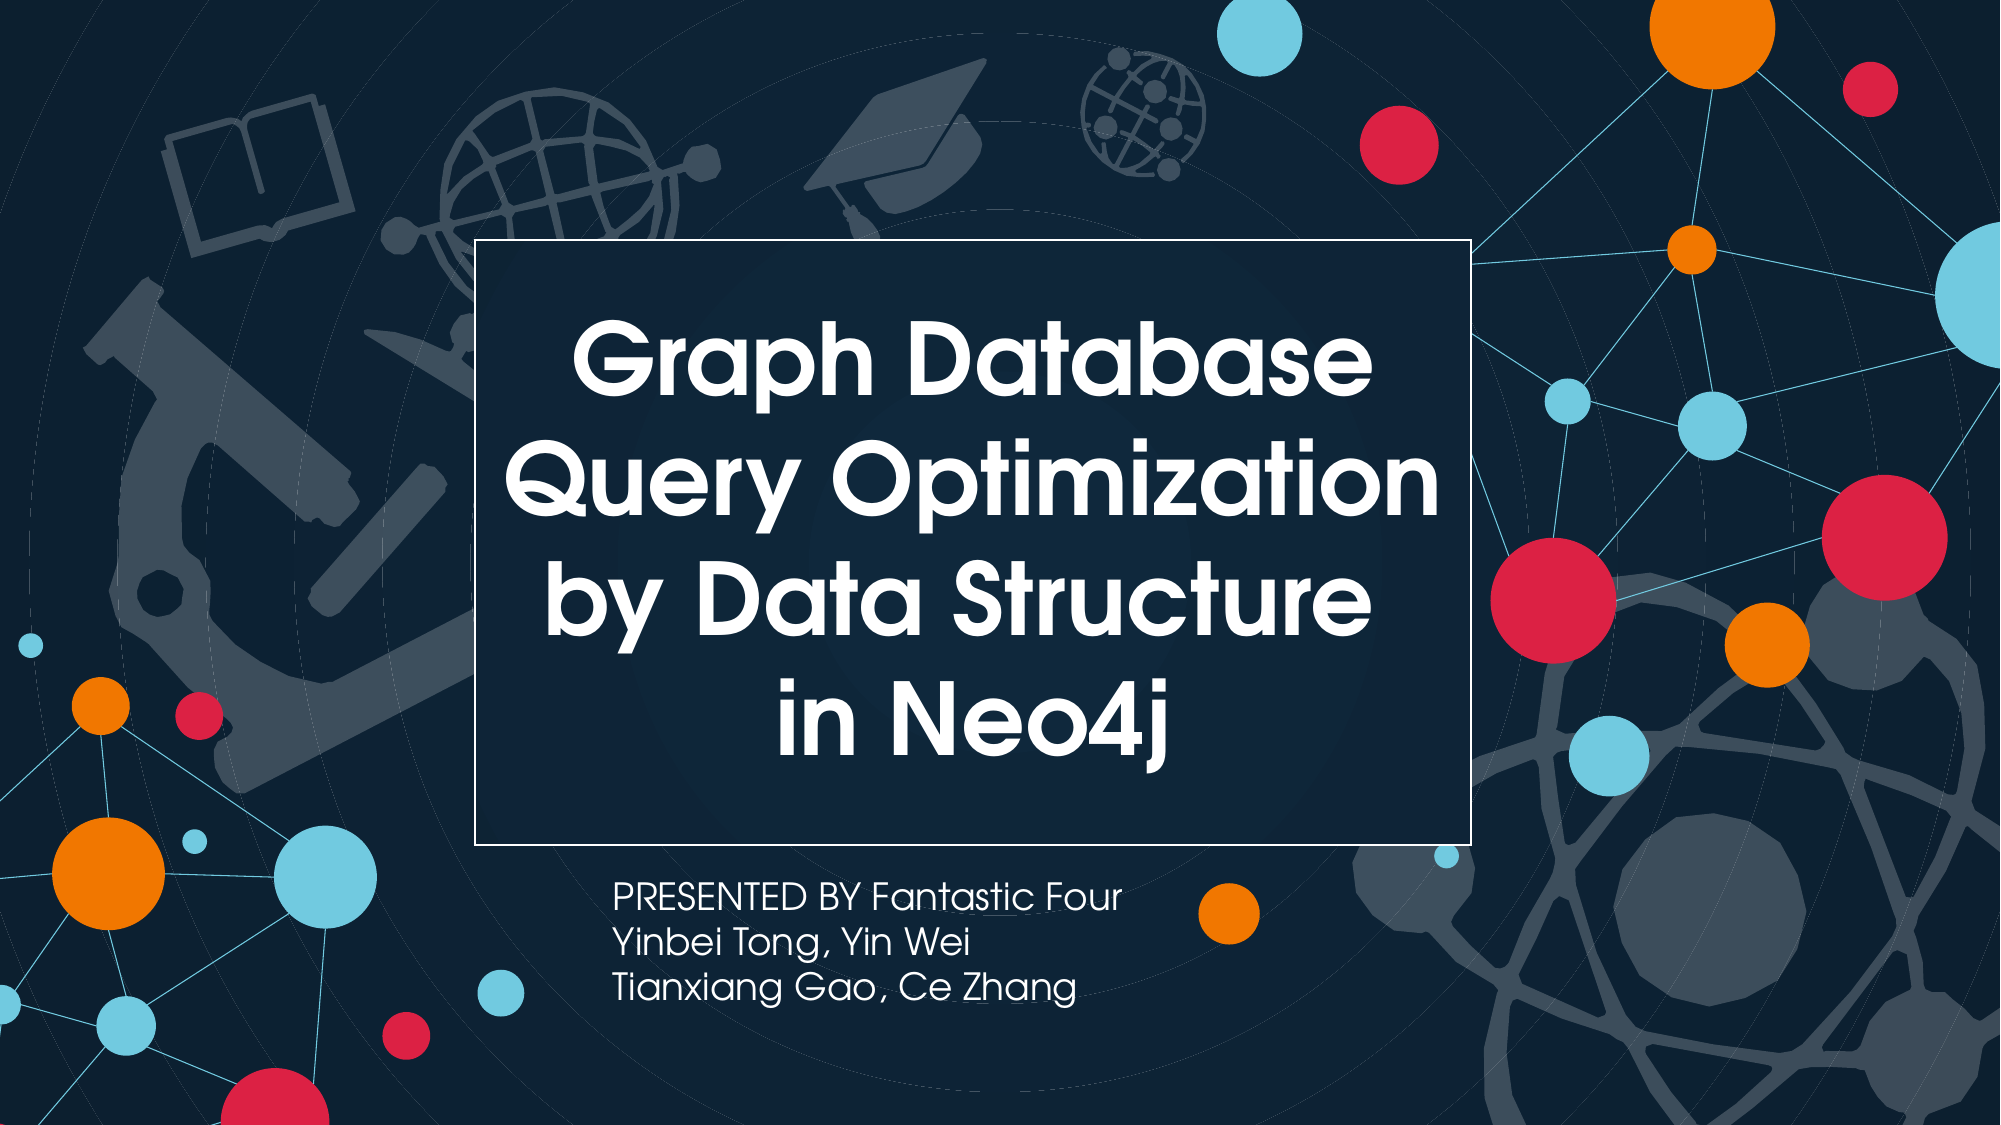

Graph Database
Query Optimization
by Data Structure
in Neo4j

PRESENTED BY Fantastic Four
Yinbei Tong, Yin Wei
Tianxiang Gao, Ce Zhang